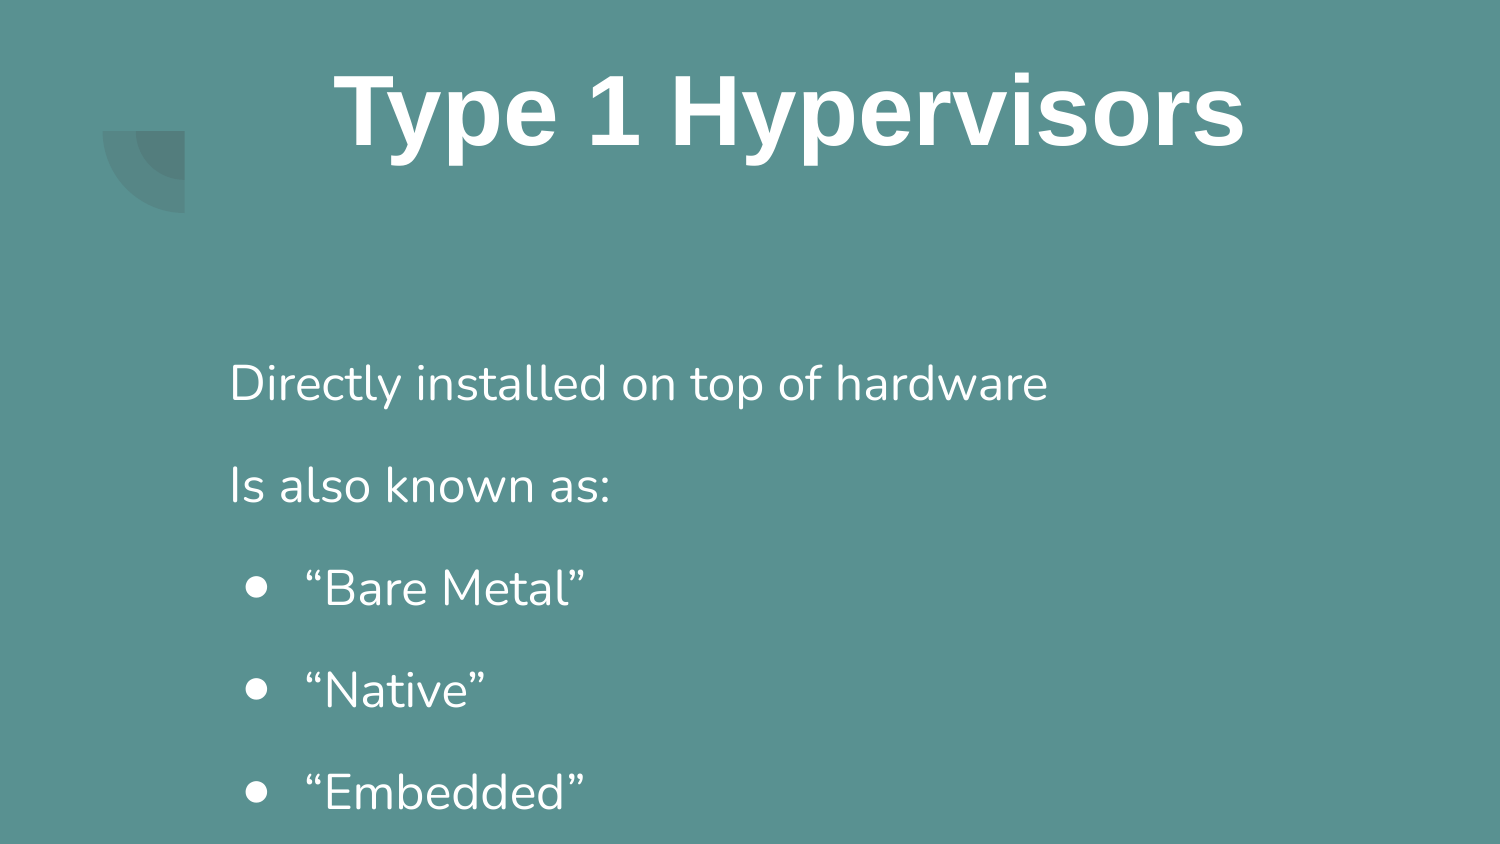

# Type 1 Hypervisors
Directly installed on top of hardware
Is also known as:
“Bare Metal”
“Native”
“Embedded”